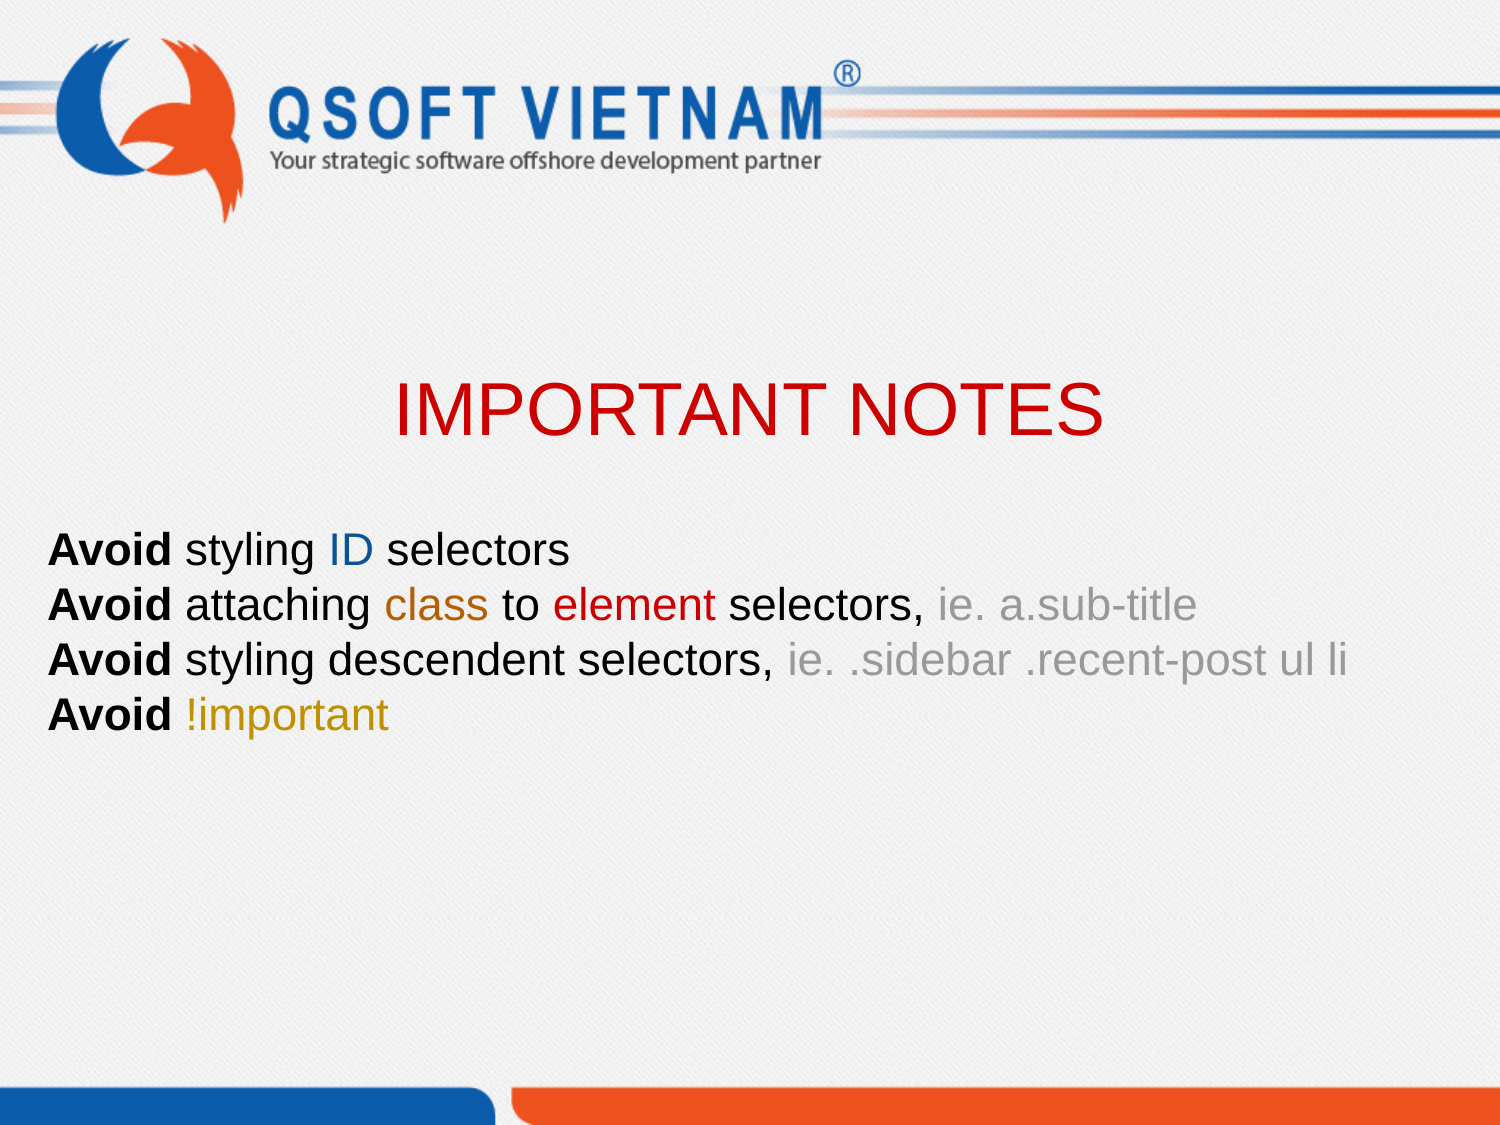

IMPORTANT NOTES
Avoid styling ID selectors
Avoid attaching class to element selectors, ie. a.sub-title
Avoid styling descendent selectors, ie. .sidebar .recent-post ul li
Avoid !important